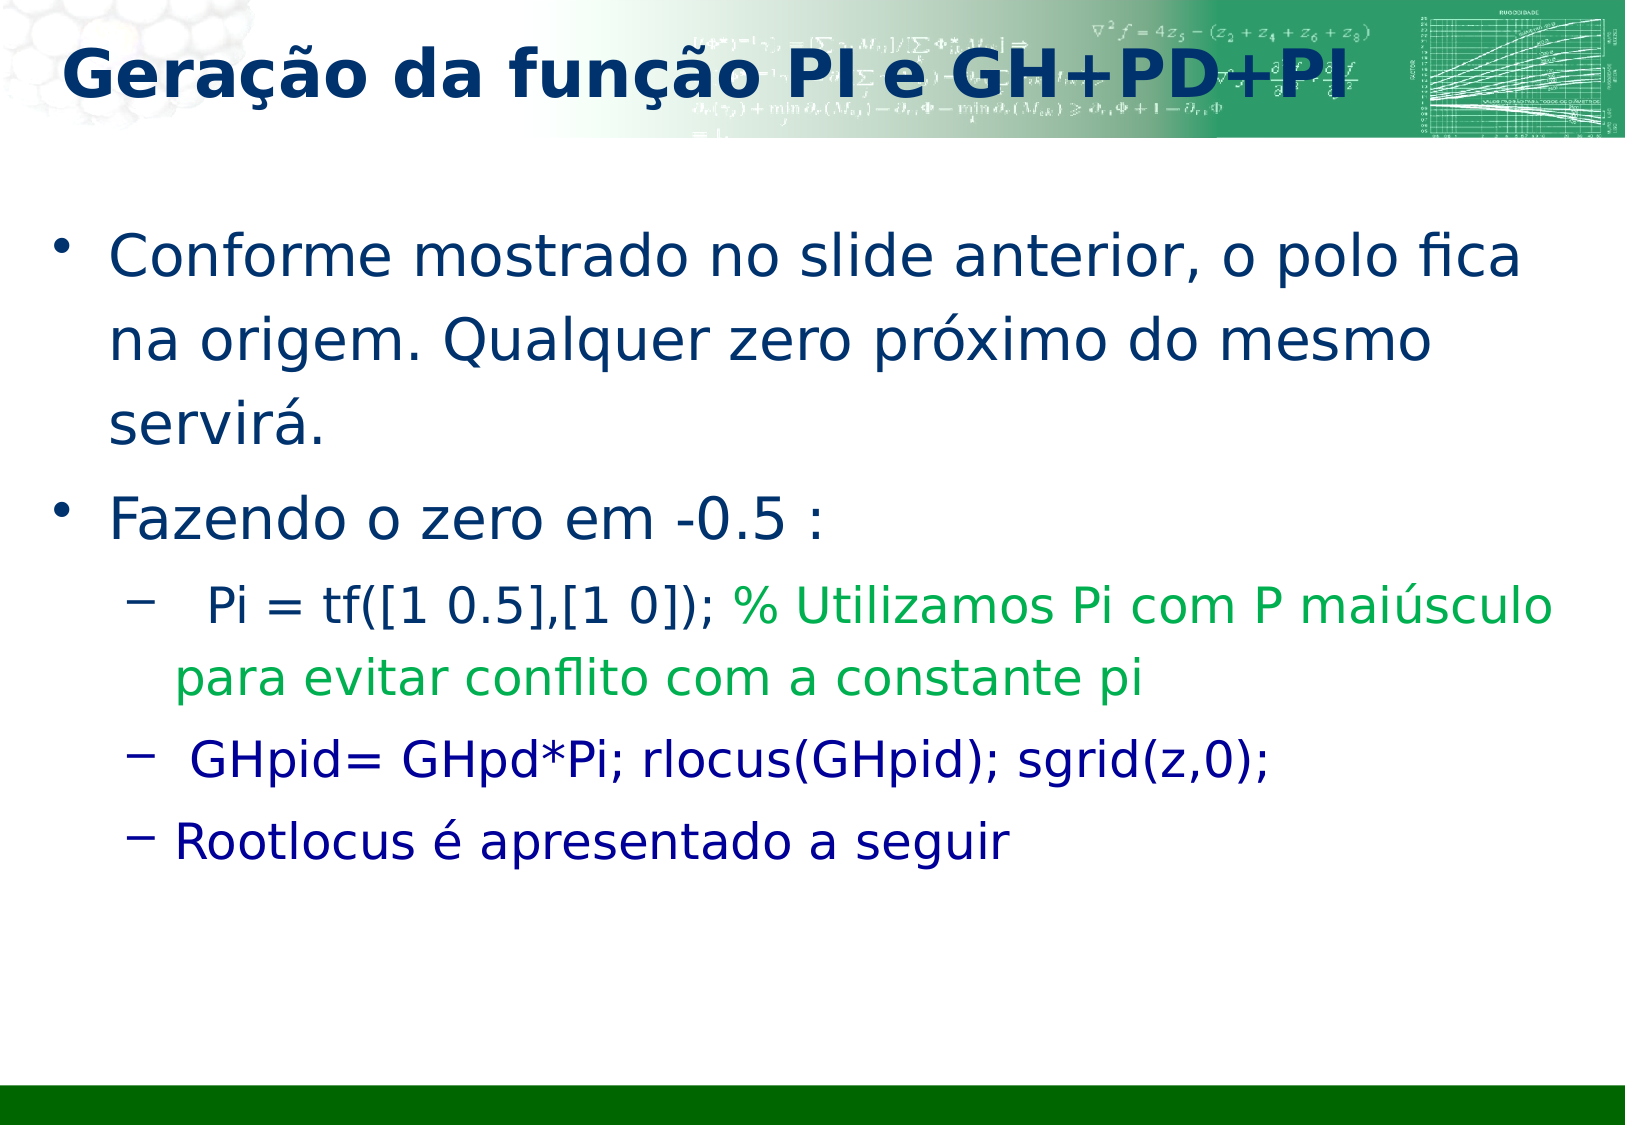

# Geração da função PI e GH+PD+PI
Conforme mostrado no slide anterior, o polo fica na origem. Qualquer zero próximo do mesmo servirá.
Fazendo o zero em -0.5 :
  Pi = tf([1 0.5],[1 0]); % Utilizamos Pi com P maiúsculo para evitar conflito com a constante pi
 GHpid= GHpd*Pi; rlocus(GHpid); sgrid(z,0);
Rootlocus é apresentado a seguir